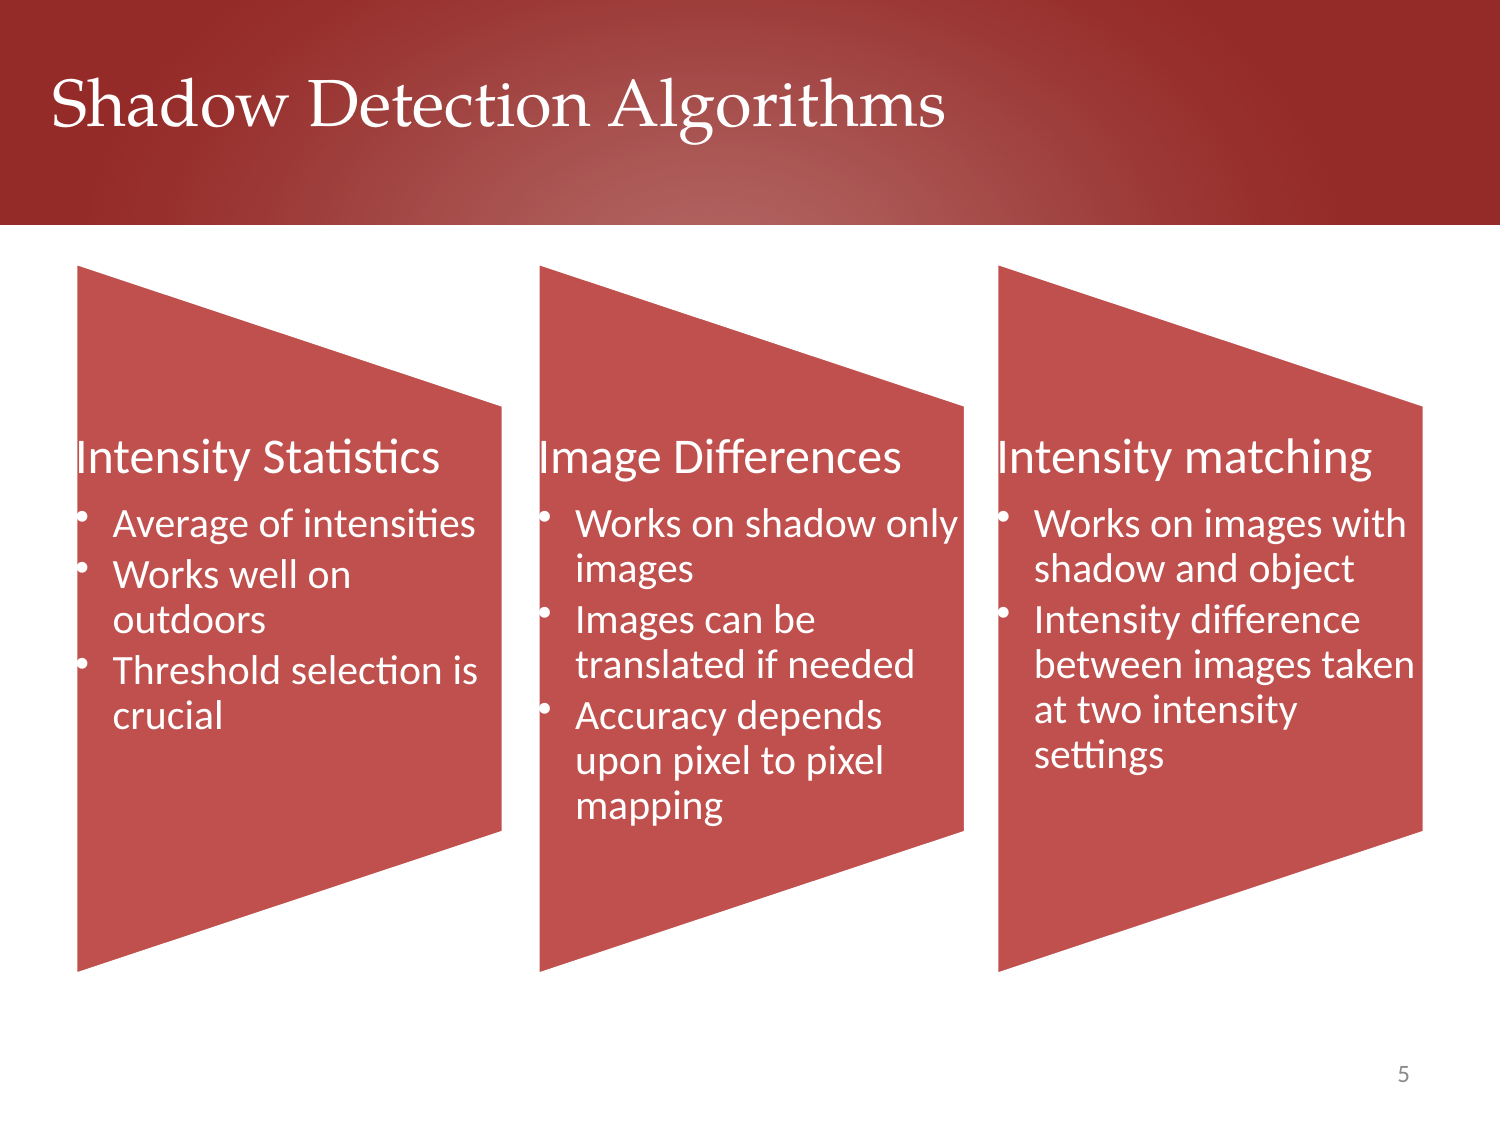

# Shadow Detection Algorithms
Intensity Statistics
Average of intensities
Works well on outdoors
Threshold selection is crucial
Image Differences
Works on shadow only images
Images can be translated if needed
Accuracy depends upon pixel to pixel mapping
Intensity matching
Works on images with shadow and object
Intensity difference between images taken at two intensity settings
5